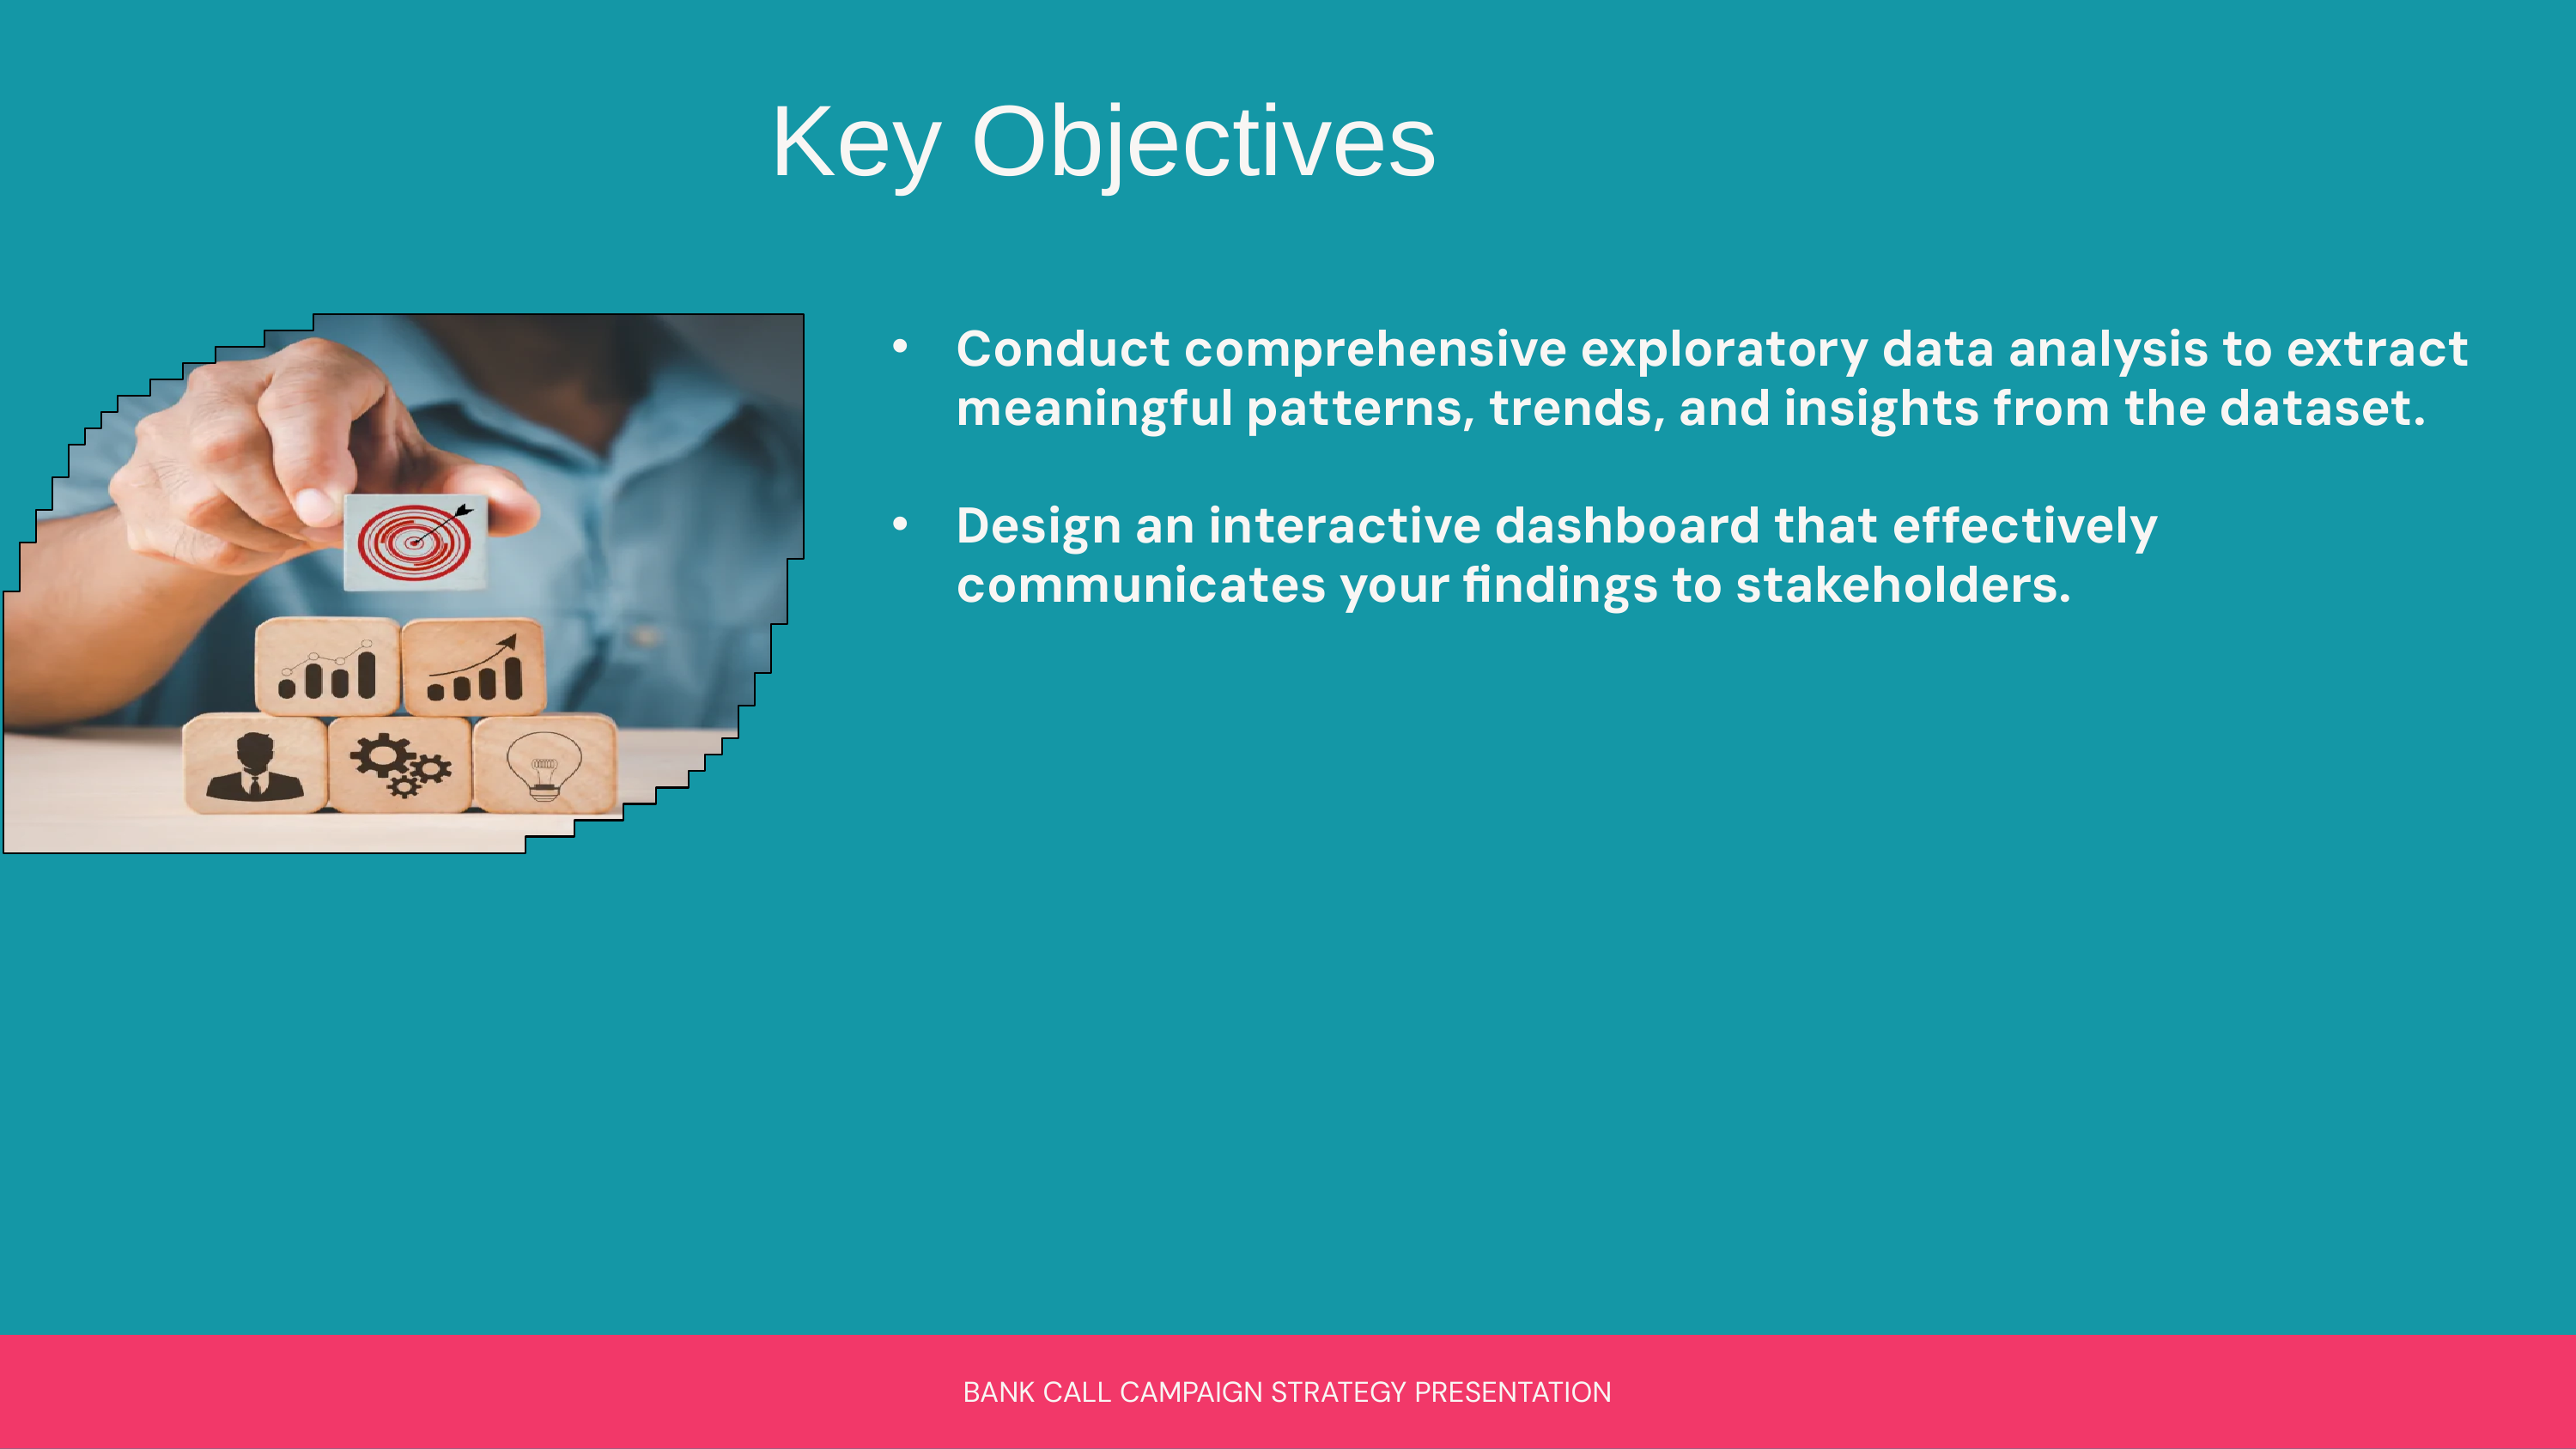

Key Objectives

Conduct comprehensive exploratory data analysis to extract meaningful patterns, trends, and insights from the dataset.
Design an interactive dashboard that effectively communicates your findings to stakeholders.

BANK CALL CAMPAIGN STRATEGY PRESENTATION